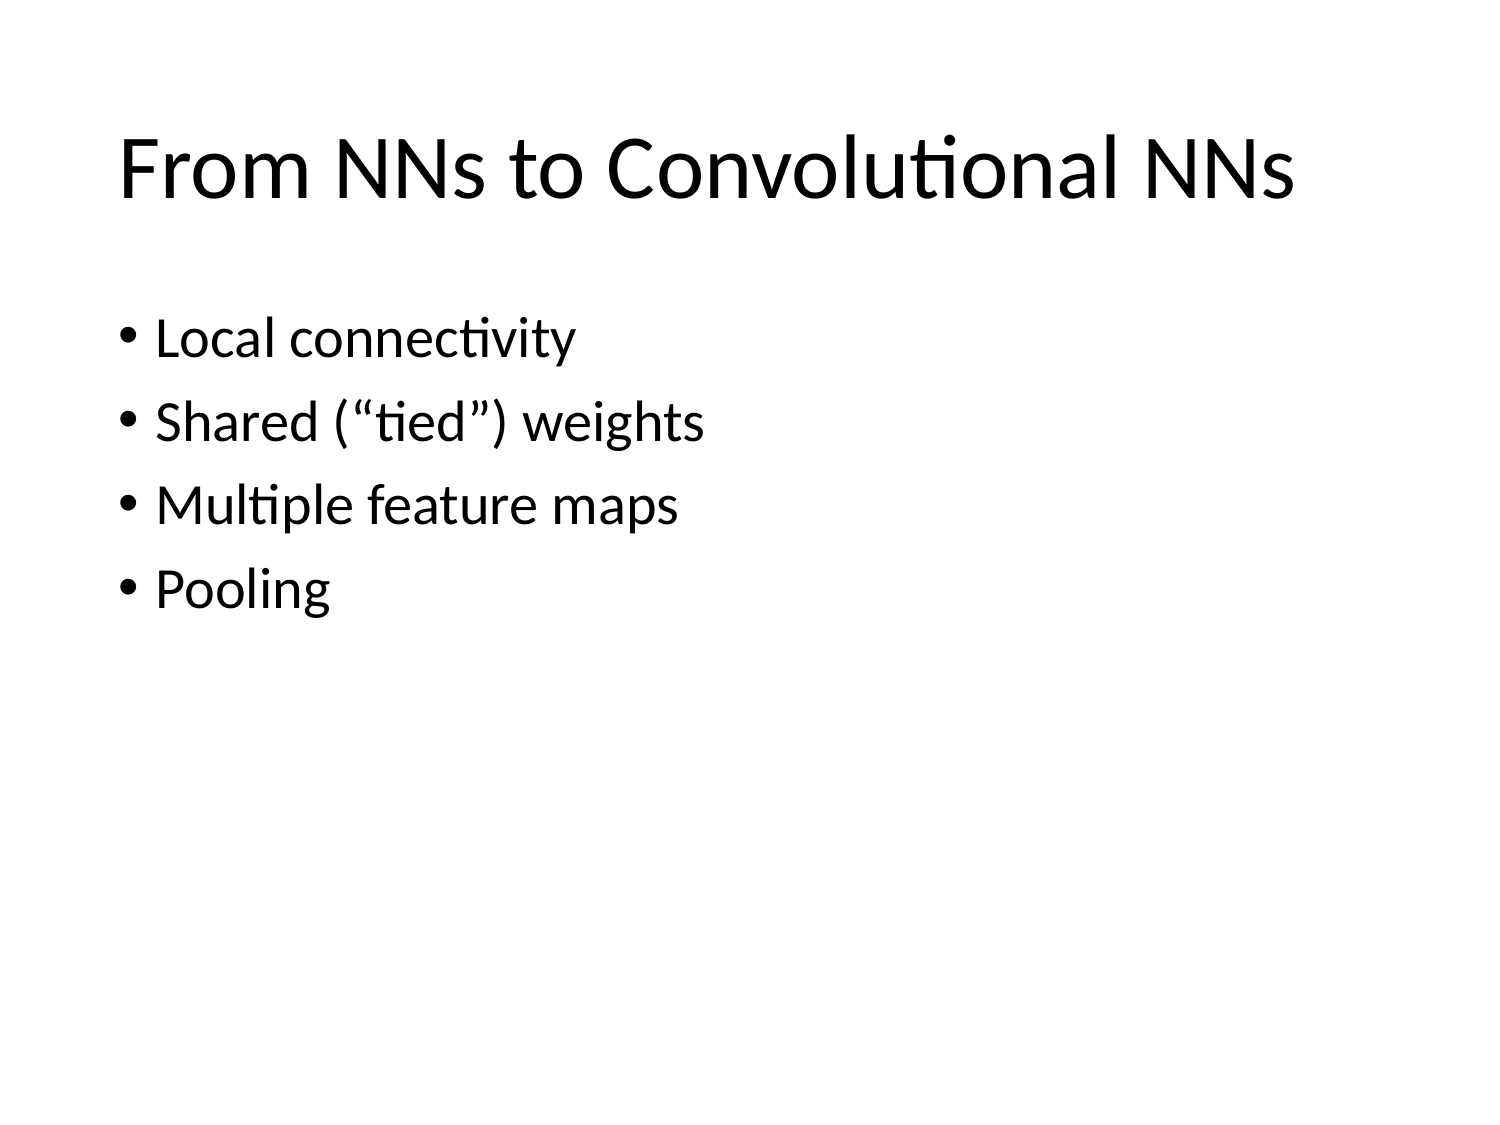

# From NNs to Convolutional NNs
Local connectivity
Shared (“tied”) weights
Multiple feature maps
Pooling